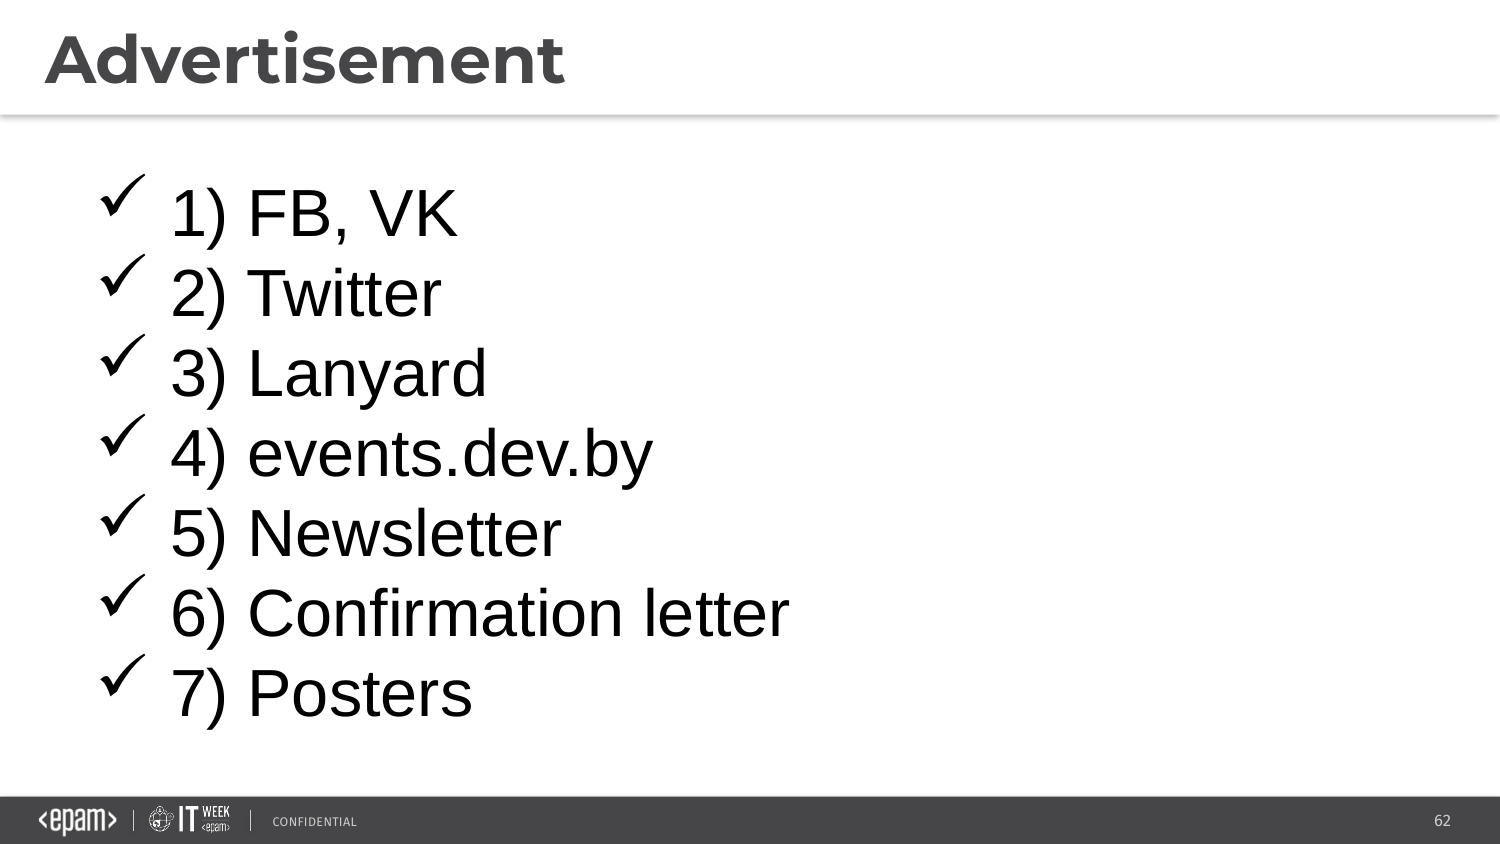

Advertisement
1) FB, VK
2) Twitter
3) Lanyard
4) events.dev.by
5) Newsletter
6) Confirmation letter
7) Posters